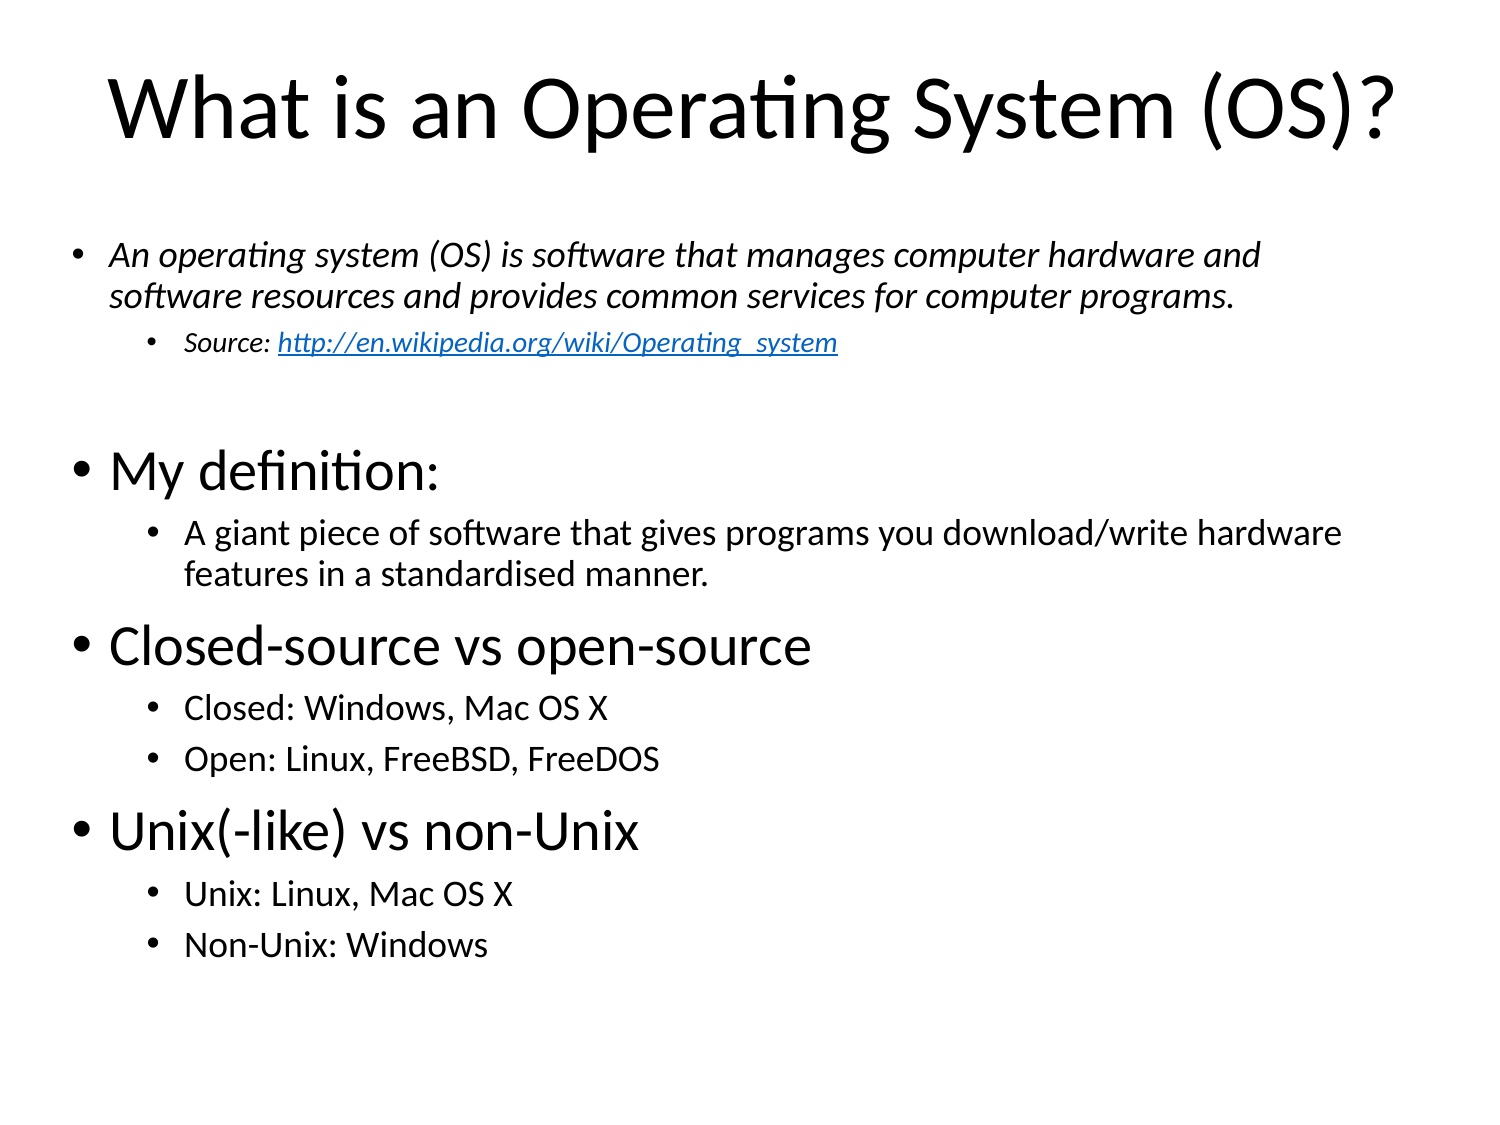

# What is an Operating System (OS)?
An operating system (OS) is software that manages computer hardware and software resources and provides common services for computer programs.
Source: http://en.wikipedia.org/wiki/Operating_system

My definition:
A giant piece of software that gives programs you download/write hardware features in a standardised manner.
Closed-source vs open-source
Closed: Windows, Mac OS X
Open: Linux, FreeBSD, FreeDOS
Unix(-like) vs non-Unix
Unix: Linux, Mac OS X
Non-Unix: Windows